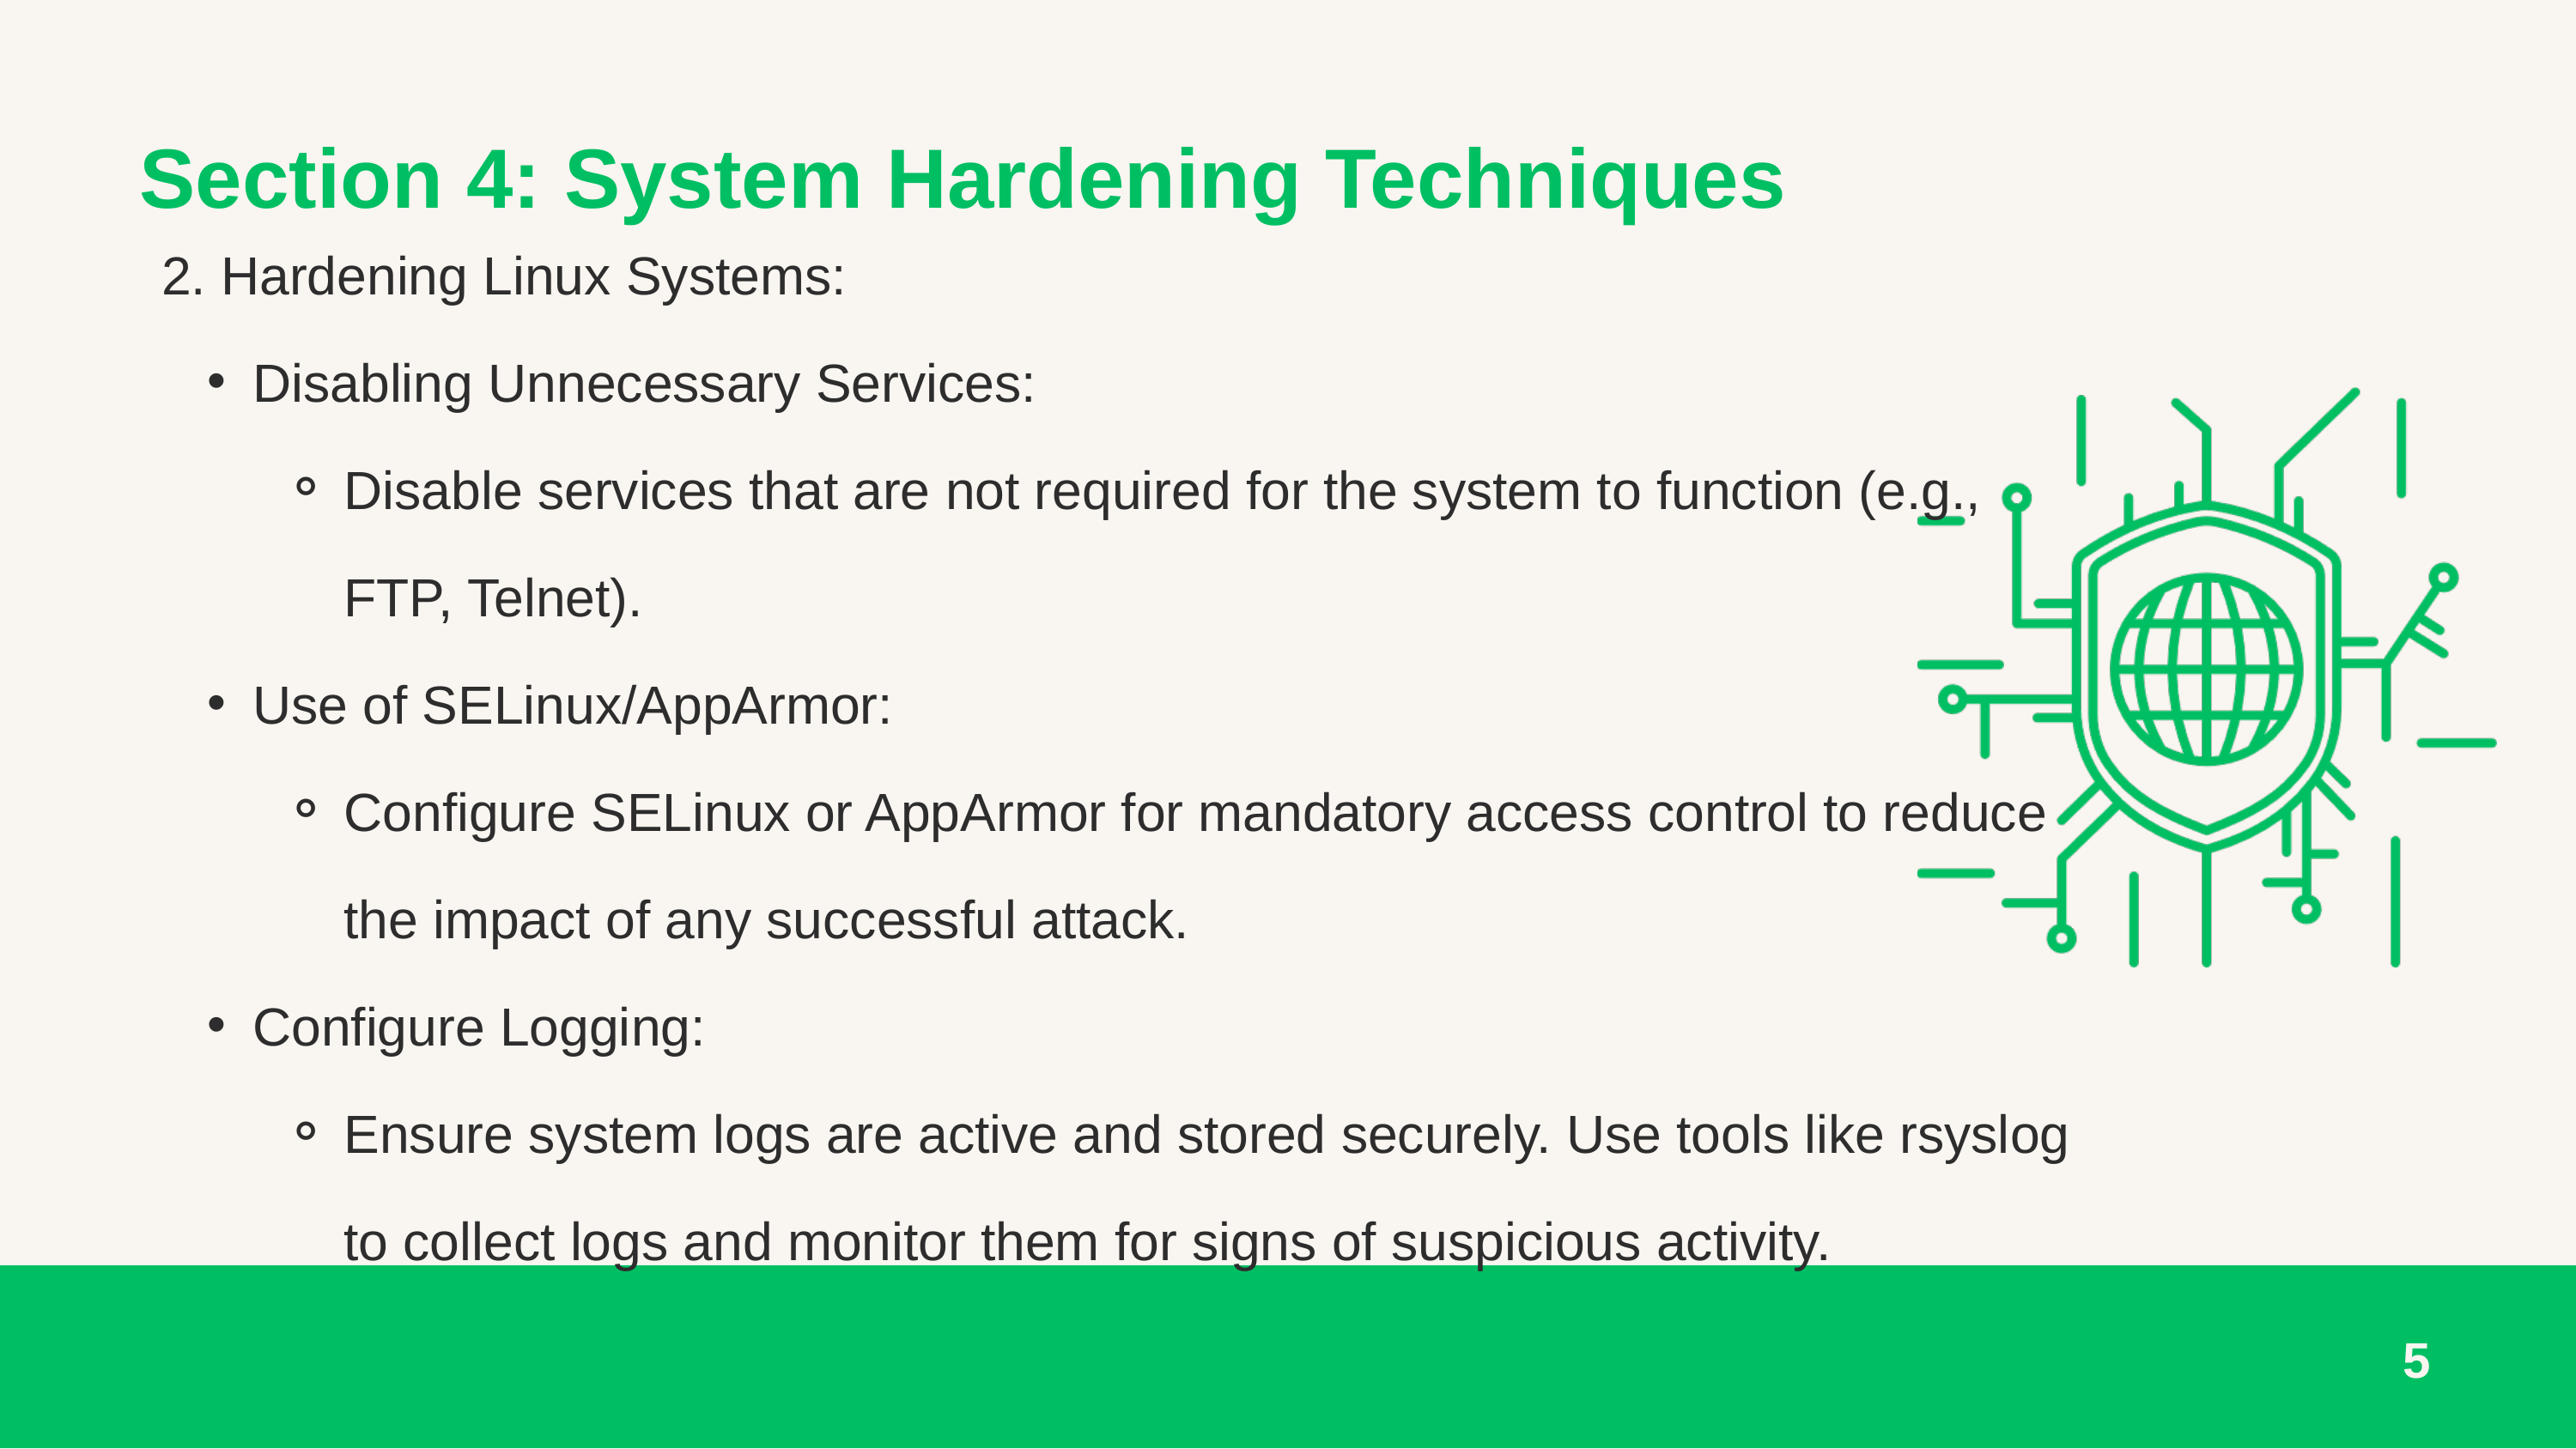

Section 4: System Hardening Techniques
2. Hardening Linux Systems:
Disabling Unnecessary Services:
Disable services that are not required for the system to function (e.g., FTP, Telnet).
Use of SELinux/AppArmor:
Configure SELinux or AppArmor for mandatory access control to reduce the impact of any successful attack.
Configure Logging:
Ensure system logs are active and stored securely. Use tools like rsyslog to collect logs and monitor them for signs of suspicious activity.

5